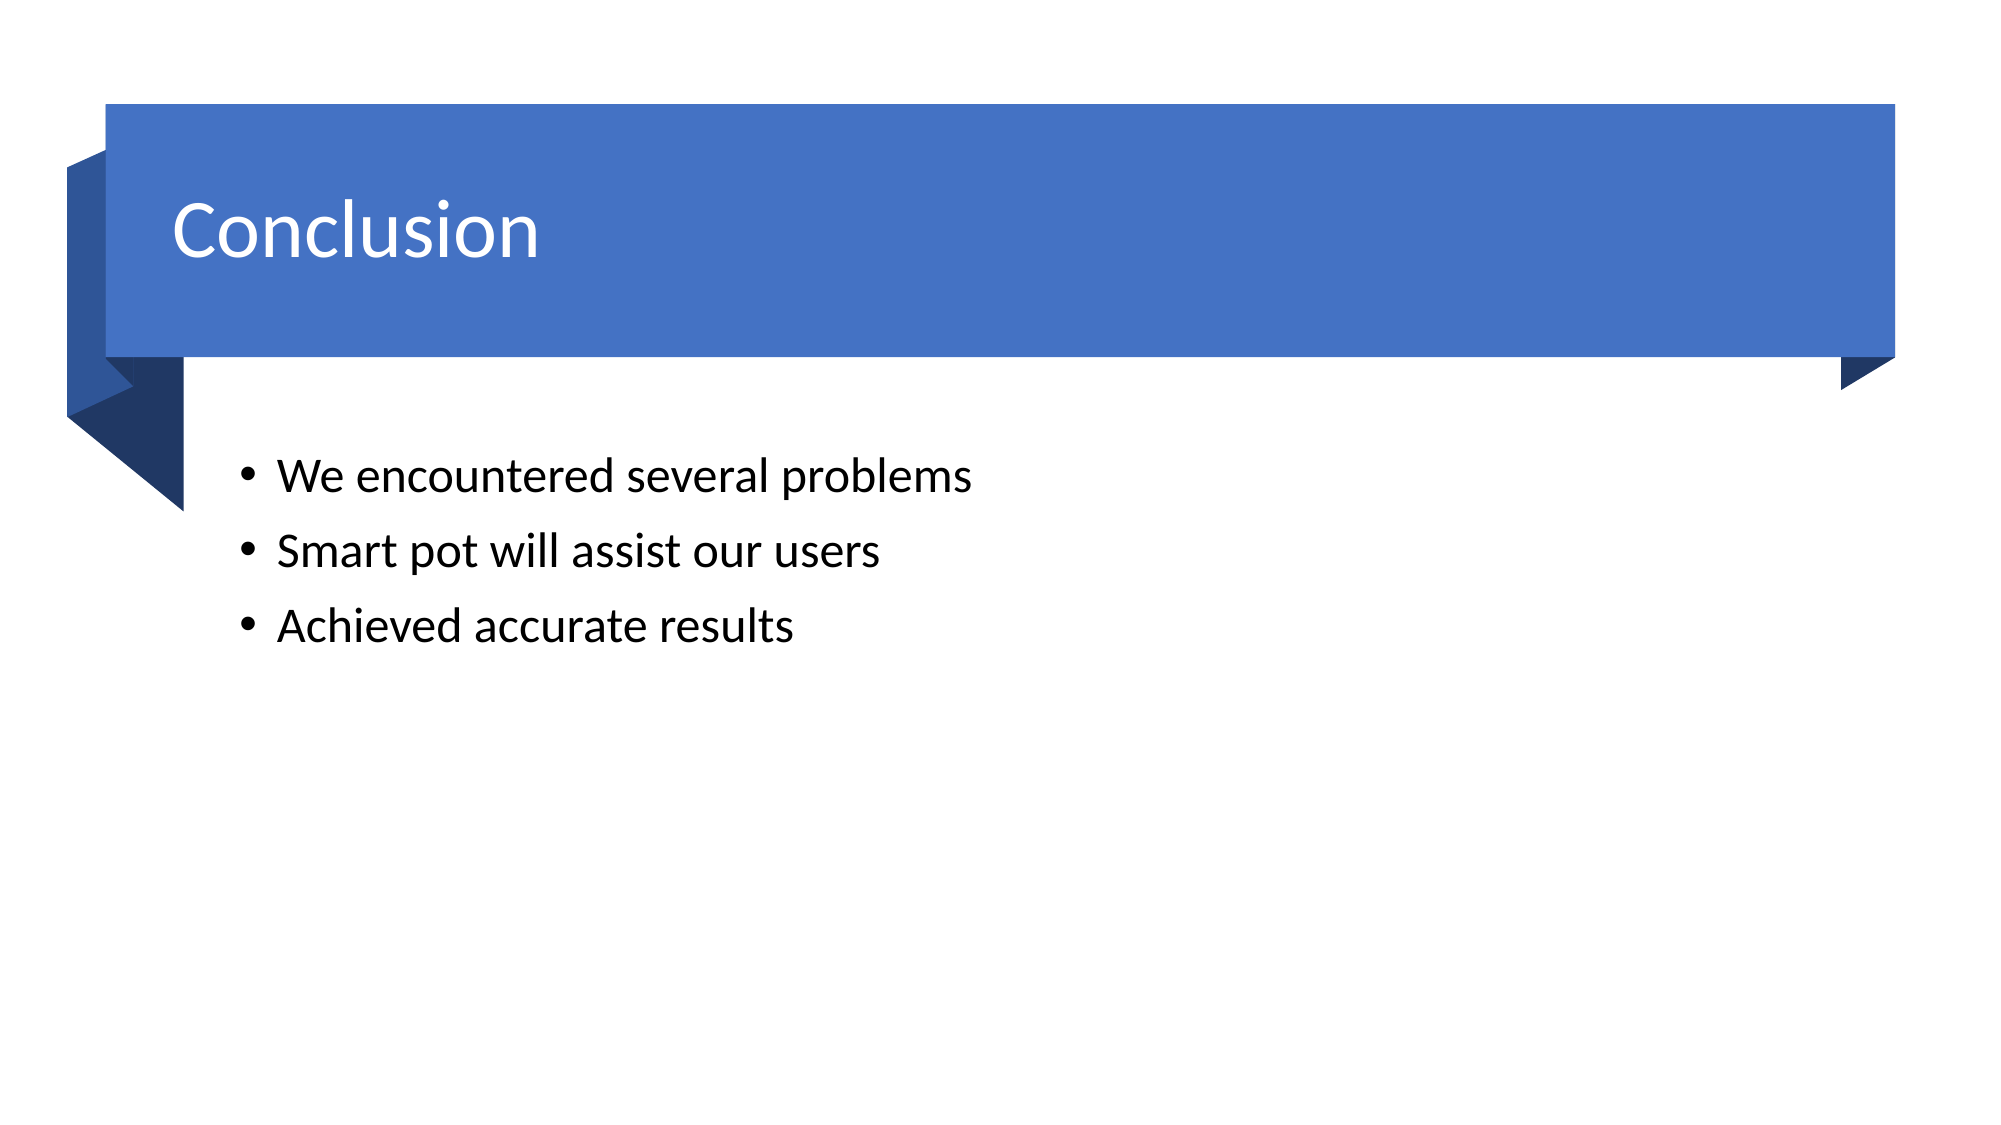

# Conclusion

We encountered several problems
Smart pot will assist our users
Achieved accurate results

20